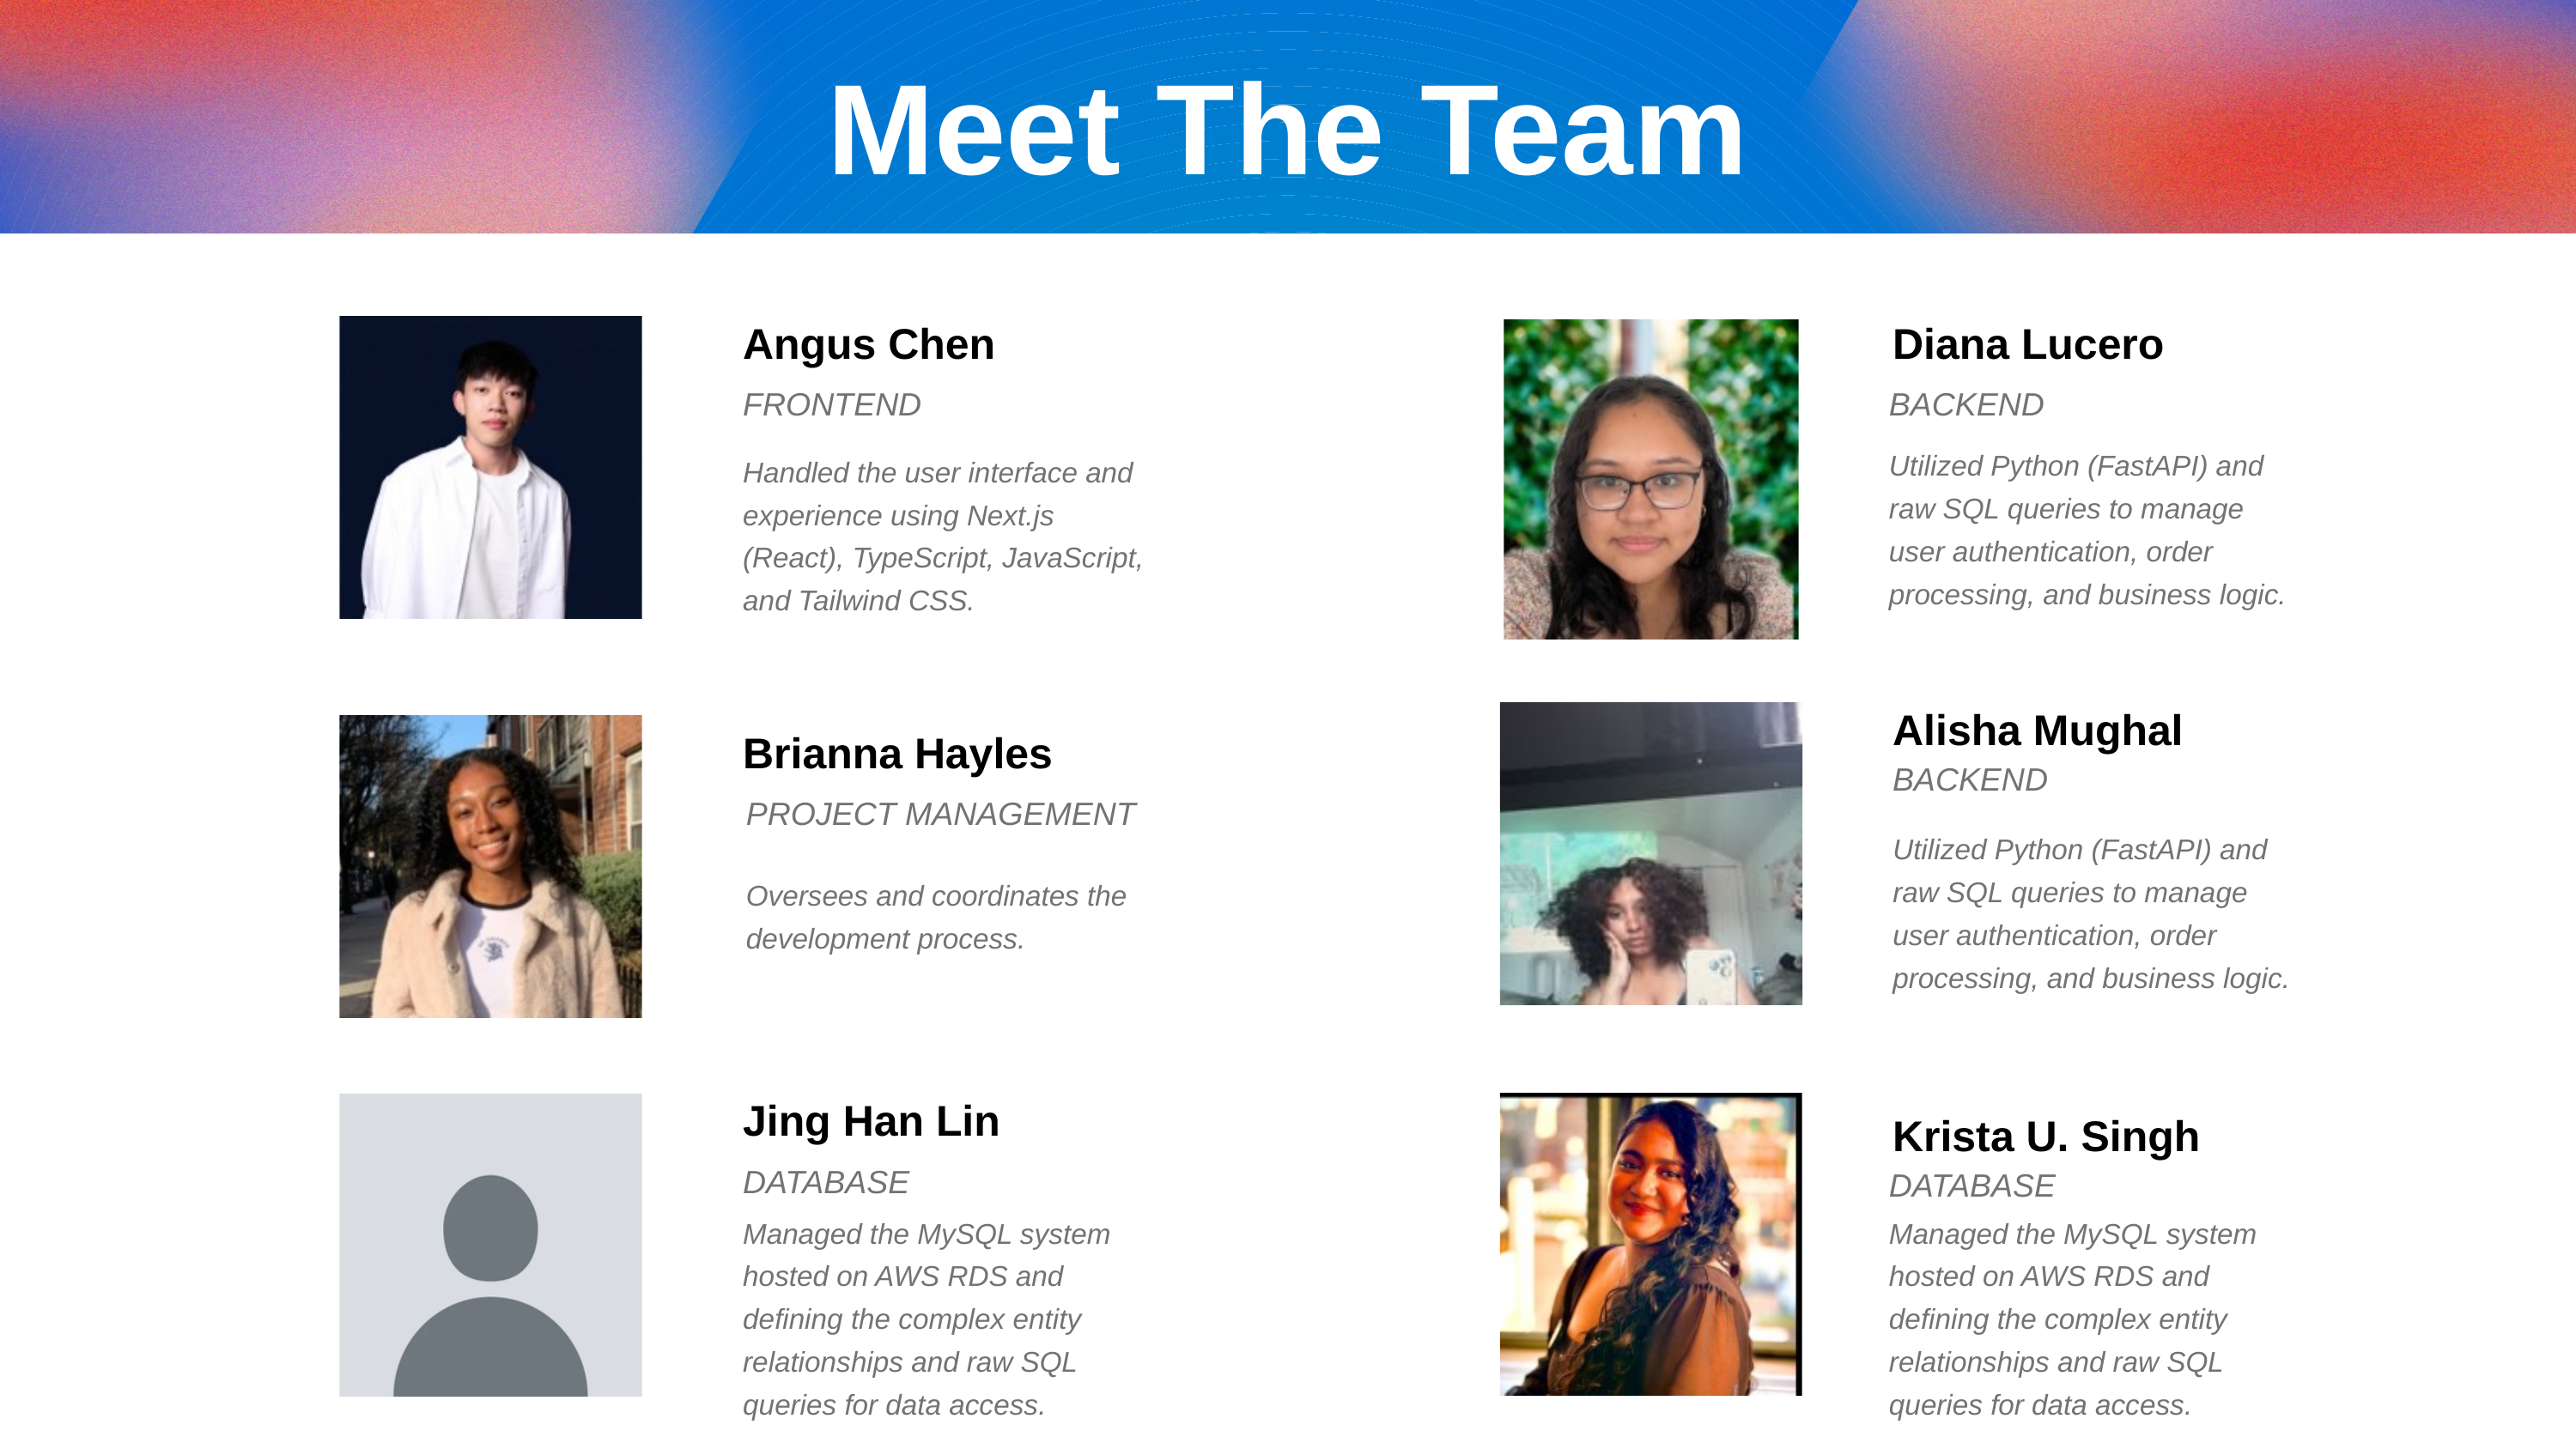

Meet The Team

Angus Chen
Diana Lucero

FRONTEND
BACKEND
Utilized Python (FastAPI) and raw SQL queries to manage user authentication, order processing, and business logic.
Handled the user interface and experience using Next.js (React), TypeScript, JavaScript, and Tailwind CSS.

Alisha Mughal

Brianna Hayles
BACKEND
PROJECT MANAGEMENT
Utilized Python (FastAPI) and raw SQL queries to manage user authentication, order processing, and business logic.
Oversees and coordinates the development process.

Jing Han Lin

Krista U. Singh
DATABASE
DATABASE
Managed the MySQL system hosted on AWS RDS and defining the complex entity relationships and raw SQL queries for data access.
Managed the MySQL system hosted on AWS RDS and defining the complex entity relationships and raw SQL queries for data access.